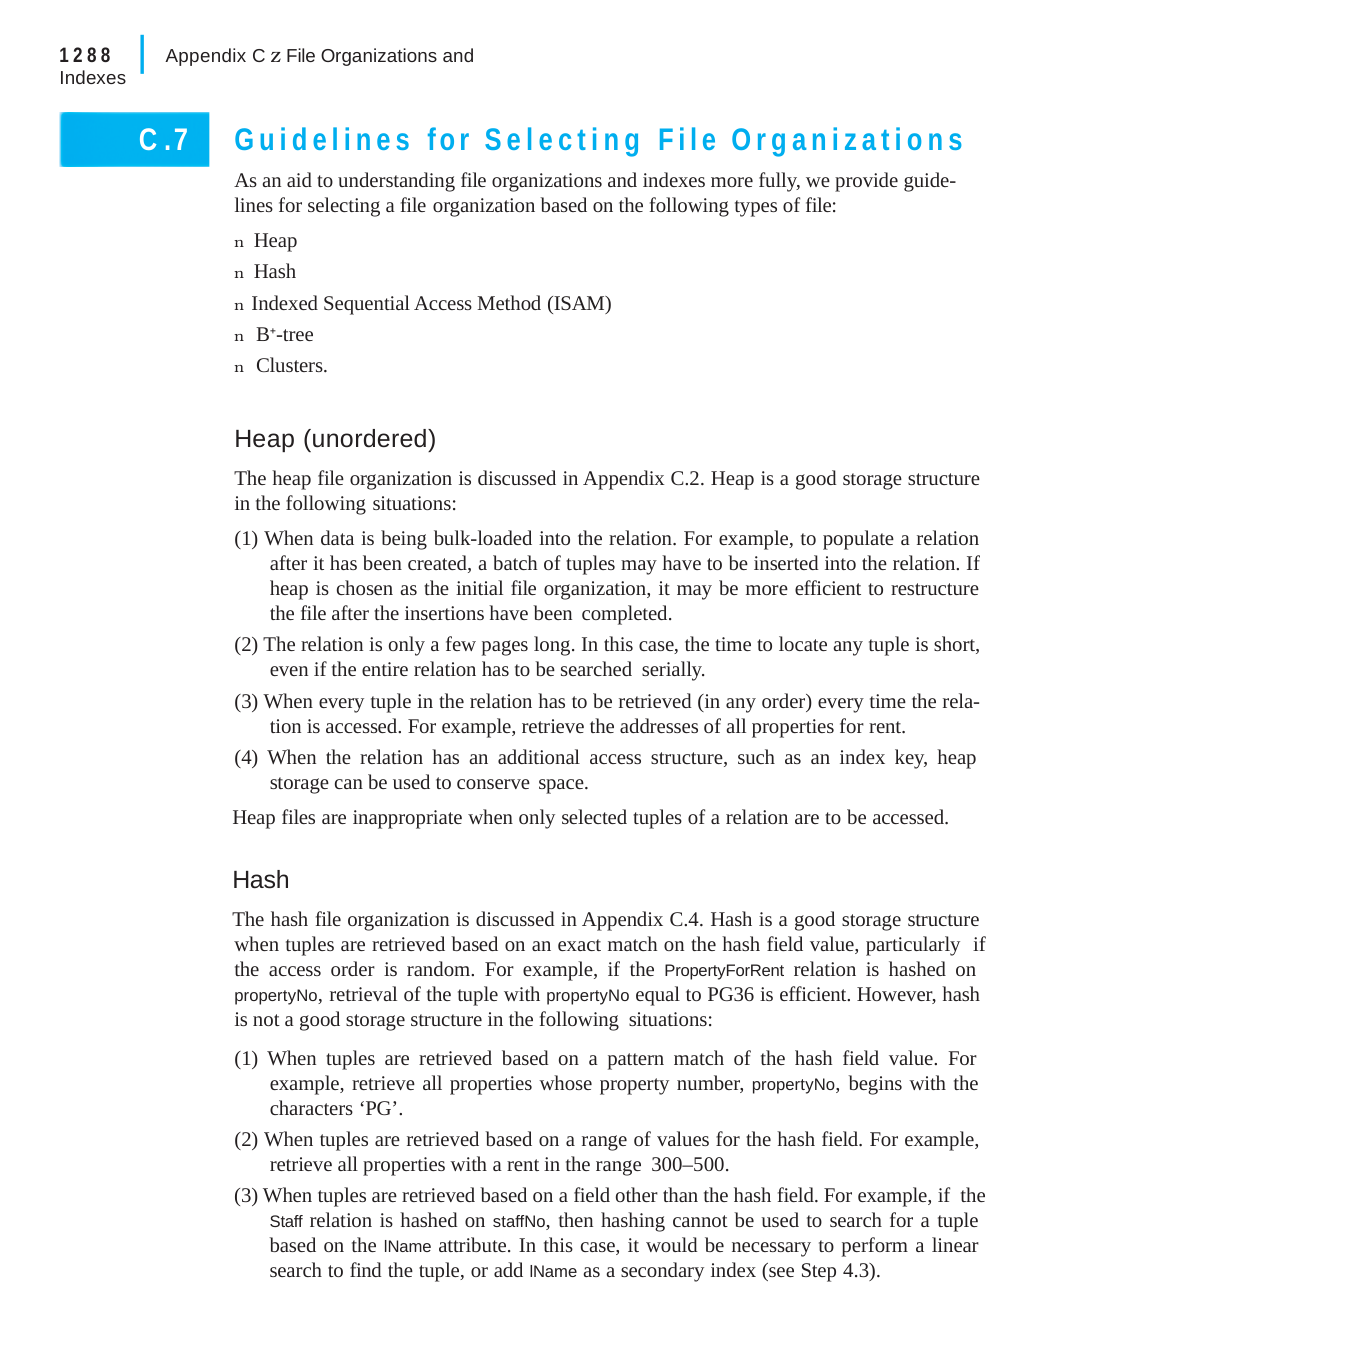

|
1288	Appendix C z File Organizations and Indexes
Guidelines for Selecting File Organizations
As an aid to understanding file organizations and indexes more fully, we provide guide-  lines for selecting a file organization based on the following types of file:
n Heap
n Hash
n Indexed Sequential Access Method (ISAM)
n B+-tree
n Clusters.

C.7
Heap (unordered)
The heap file organization is discussed in Appendix C.2. Heap is a good storage structure  in the following situations:
(1) When data is being bulk-loaded into the relation. For example, to populate a relation  after it has been created, a batch of tuples may have to be inserted into the relation. If  heap is chosen as the initial file organization, it may be more efficient to restructure  the file after the insertions have been completed.
(2) The relation is only a few pages long. In this case, the time to locate any tuple is short,  even if the entire relation has to be searched serially.
(3) When every tuple in the relation has to be retrieved (in any order) every time the rela-  tion is accessed. For example, retrieve the addresses of all properties for rent.
(4) When the relation has an additional access structure, such as an index key, heap  storage can be used to conserve space.
Heap files are inappropriate when only selected tuples of a relation are to be accessed.

Hash
The hash file organization is discussed in Appendix C.4. Hash is a good storage structure  when tuples are retrieved based on an exact match on the hash field value, particularly  if the access order is random. For example, if the PropertyForRent relation is hashed on  propertyNo, retrieval of the tuple with propertyNo equal to PG36 is efficient. However, hash  is not a good storage structure in the following situations:
(1) When tuples are retrieved based on a pattern match of the hash field value. For  example, retrieve all properties whose property number, propertyNo, begins with the  characters ‘PG’.
(2) When tuples are retrieved based on a range of values for the hash field. For example,  retrieve all properties with a rent in the range 300–500.
(3) When tuples are retrieved based on a field other than the hash field. For example, if  the Staff relation is hashed on staffNo, then hashing cannot be used to search for a tuple  based on the lName attribute. In this case, it would be necessary to perform a linear  search to find the tuple, or add lName as a secondary index (see Step 4.3).